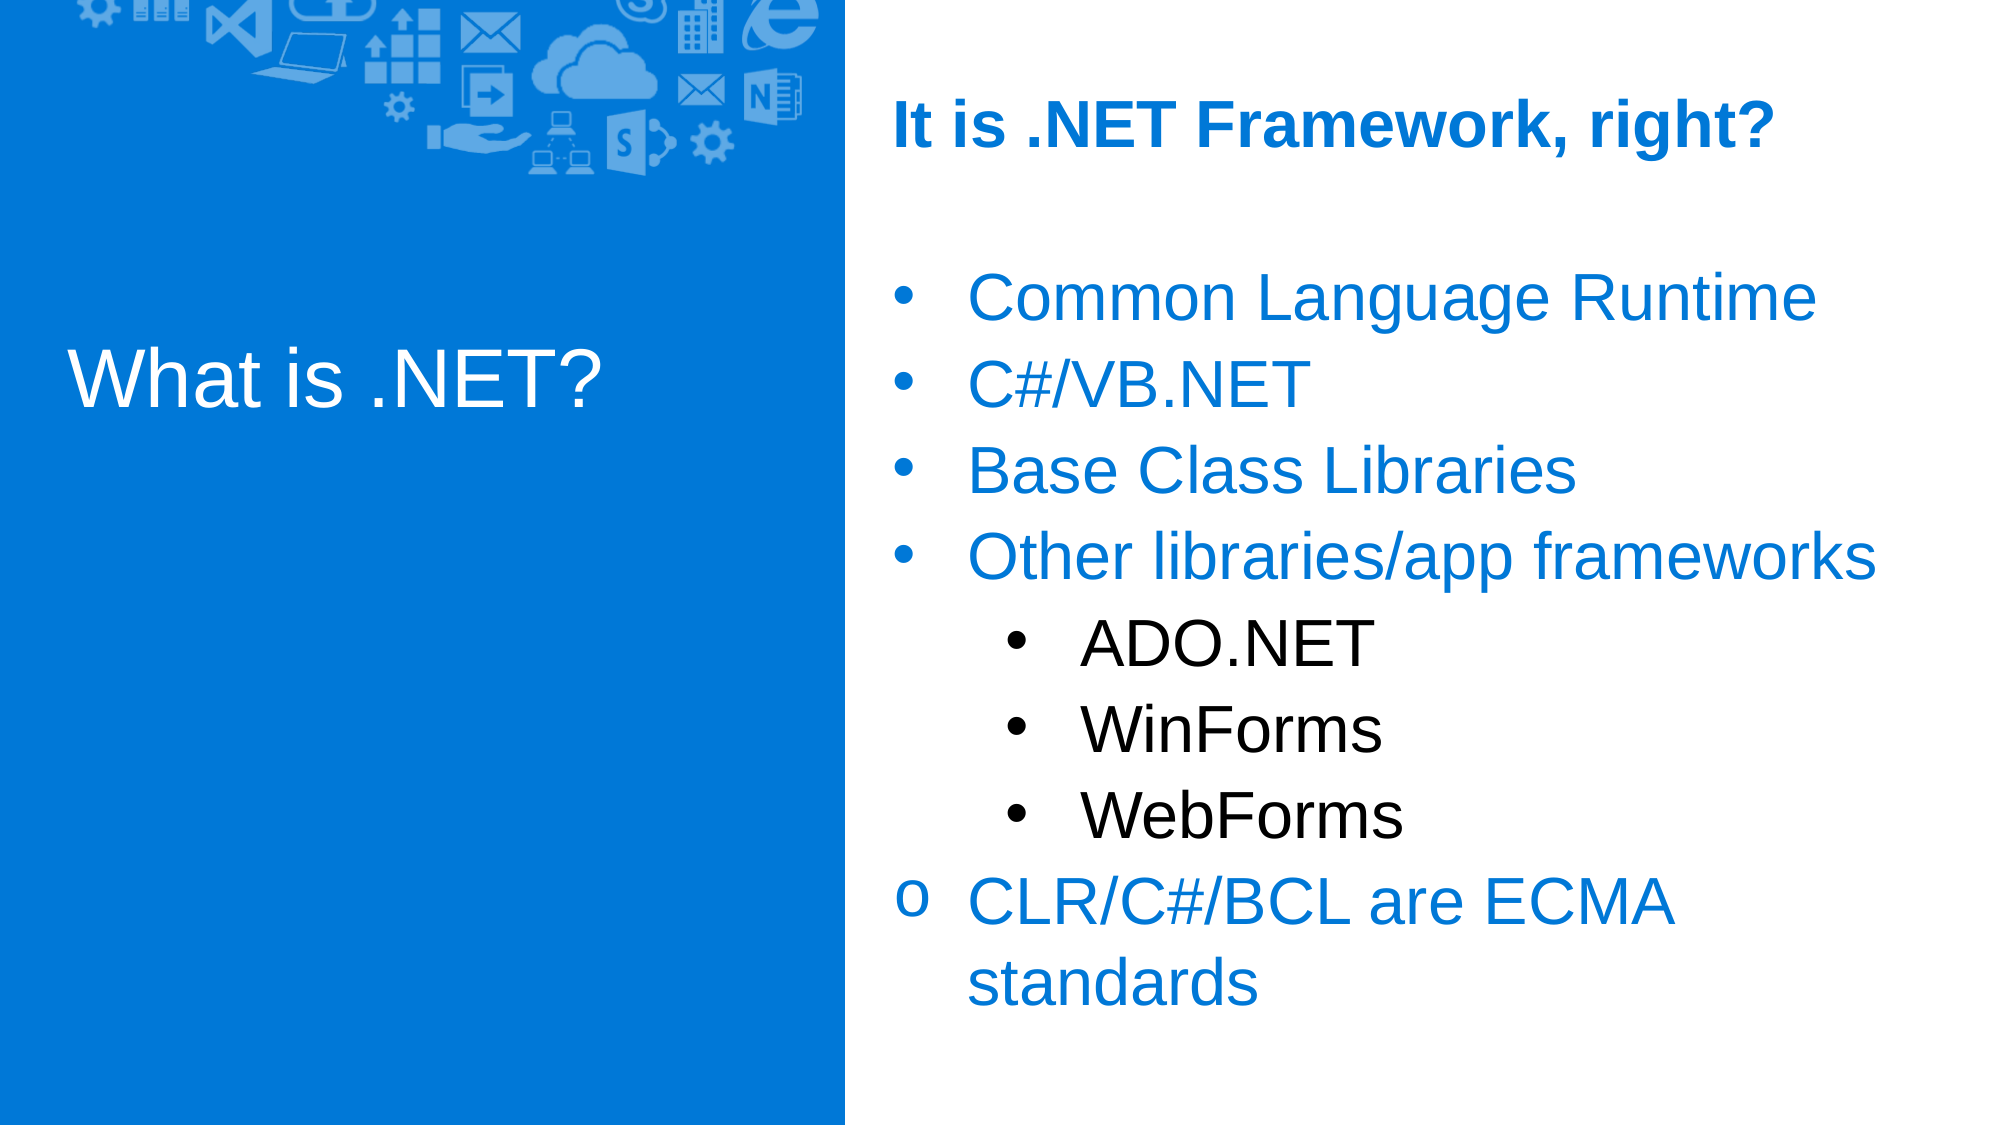

It is .NET Framework, right?

Common Language Runtime
C#/VB.NET
Base Class Libraries
Other libraries/app frameworks
ADO.NET
WinForms
WebForms
CLR/C#/BCL are ECMA standards
# What is .NET?